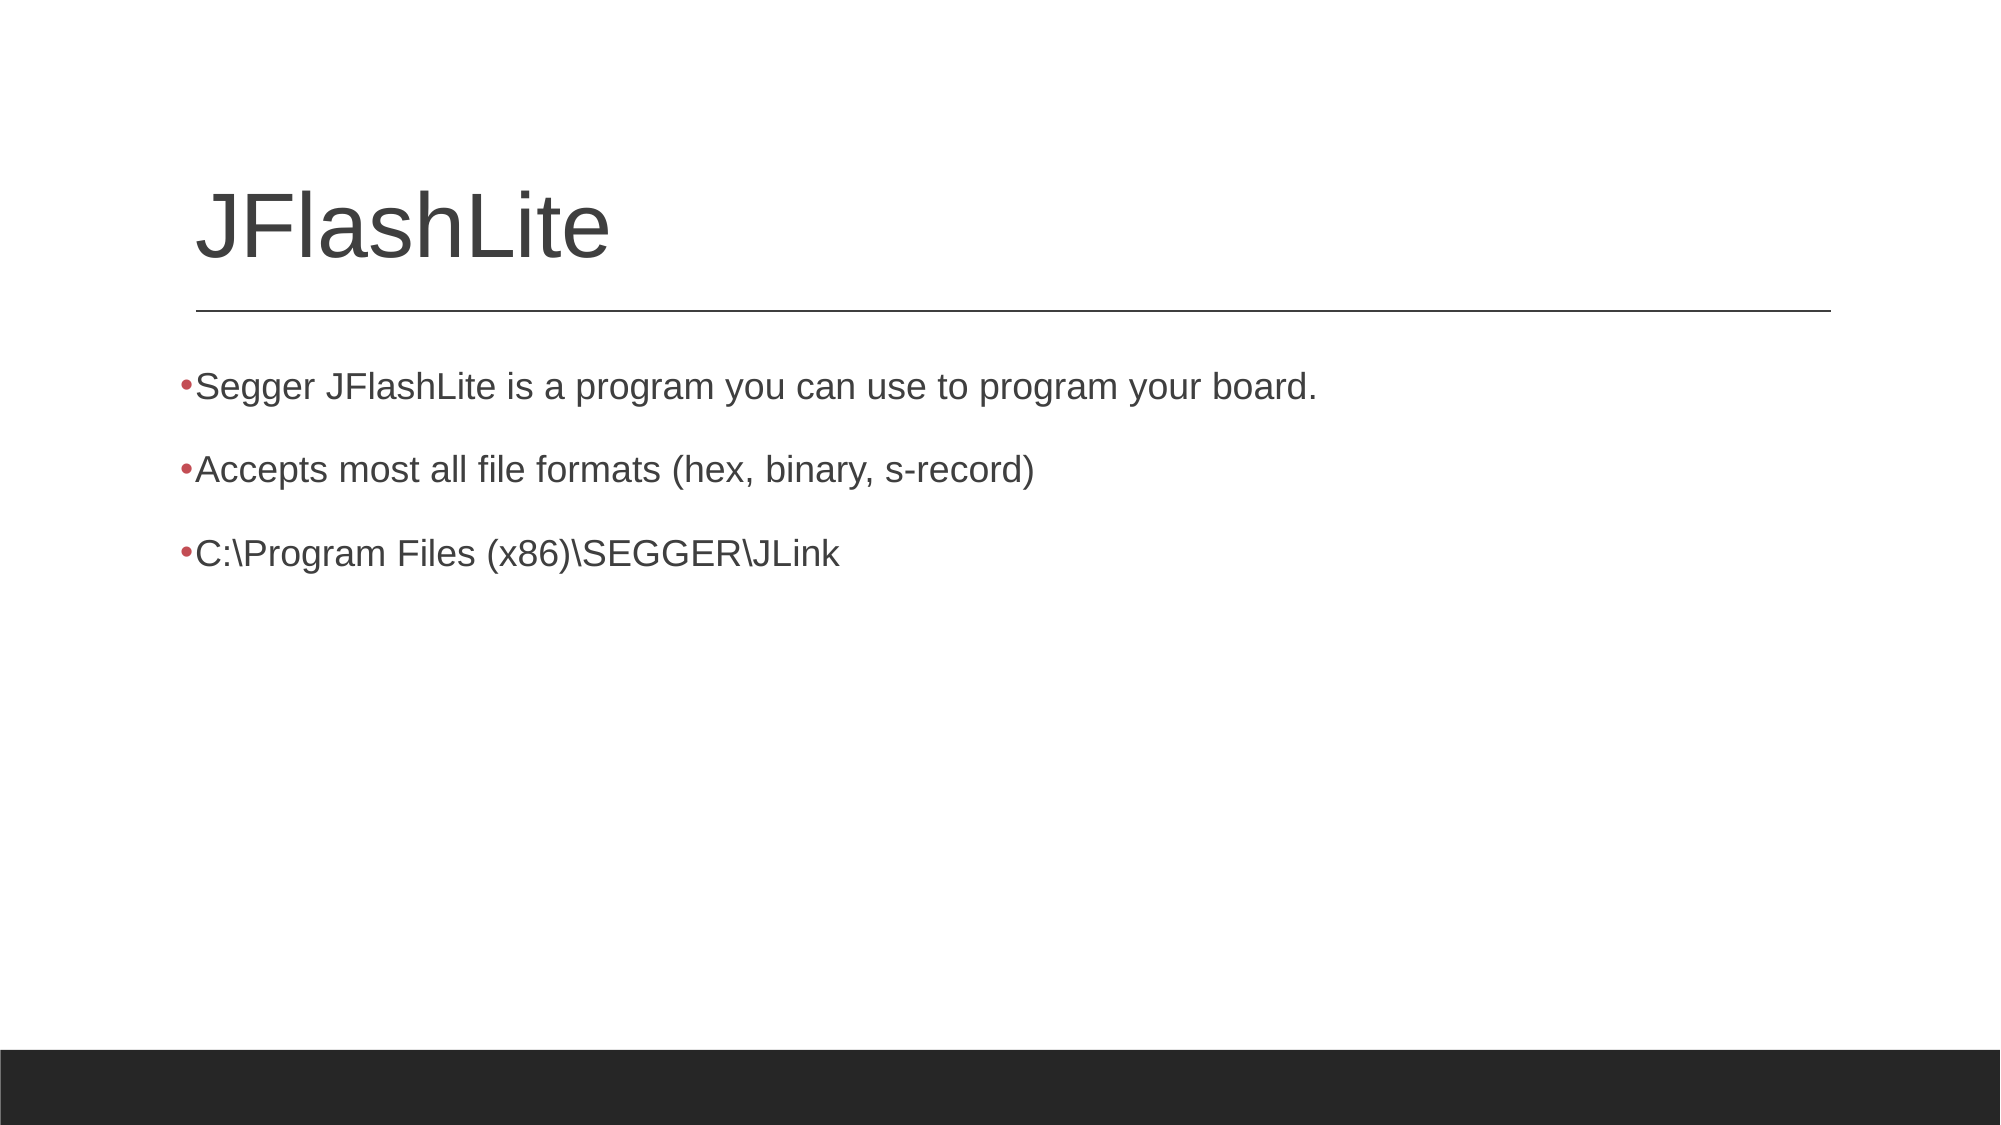

# JFlashLite
Segger JFlashLite is a program you can use to program your board.
Accepts most all file formats (hex, binary, s-record)
C:\Program Files (x86)\SEGGER\JLink